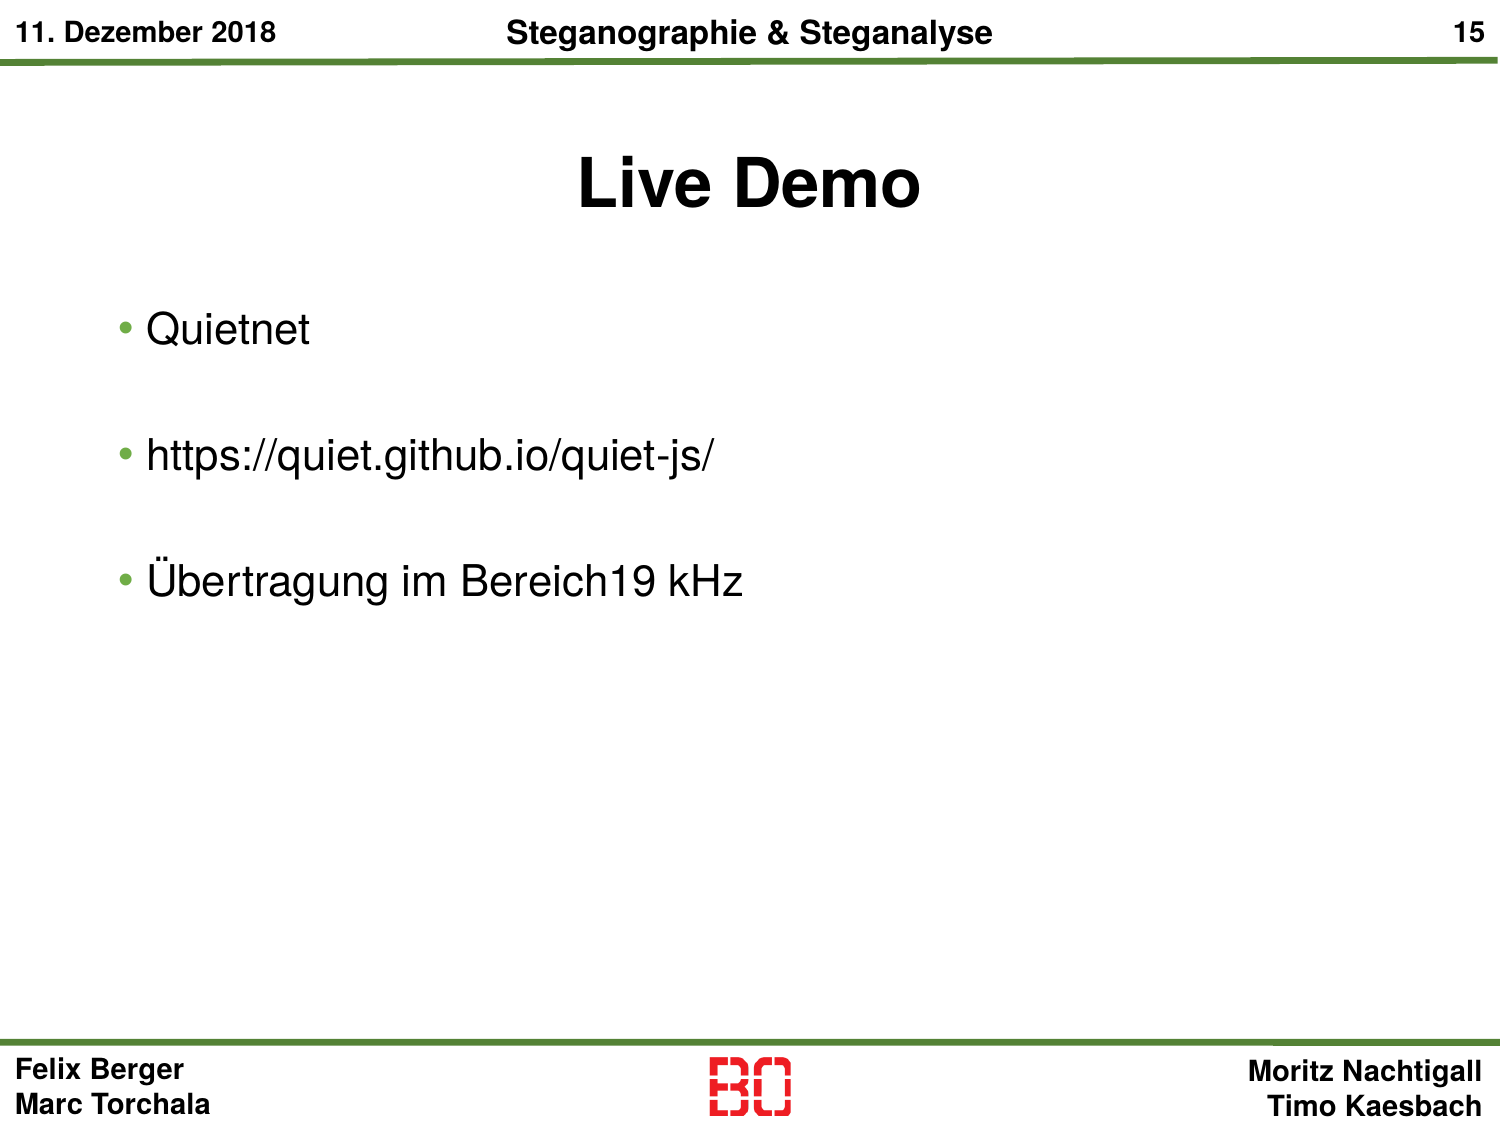

# Live Demo
Quietnet

https://quiet.github.io/quiet-js/

Übertragung im Bereich19 kHz